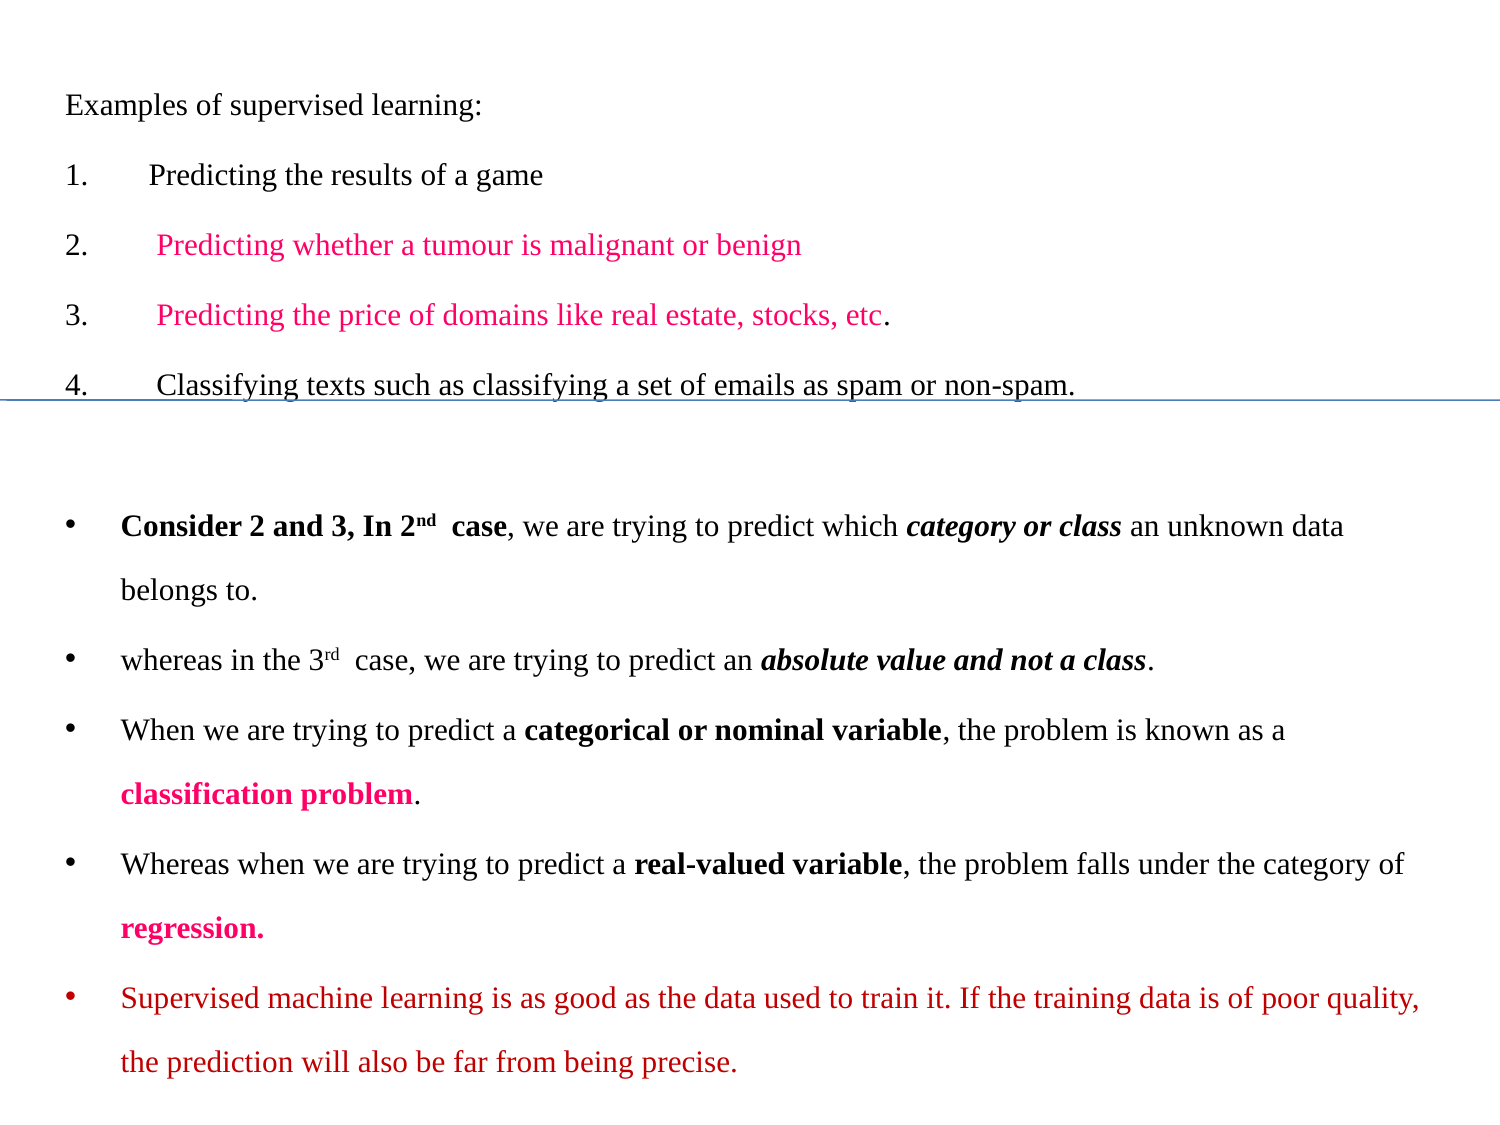

Examples of supervised learning:
Predicting the results of a game
 Predicting whether a tumour is malignant or benign
 Predicting the price of domains like real estate, stocks, etc.
 Classifying texts such as classifying a set of emails as spam or non-spam.

Consider 2 and 3, In 2nd  case, we are trying to predict which category or class an unknown data belongs to.
whereas in the 3rd  case, we are trying to predict an absolute value and not a class.
When we are trying to predict a categorical or nominal variable, the problem is known as a classification problem.
Whereas when we are trying to predict a real-valued variable, the problem falls under the category of regression.
Supervised machine learning is as good as the data used to train it. If the training data is of poor quality, the prediction will also be far from being precise.